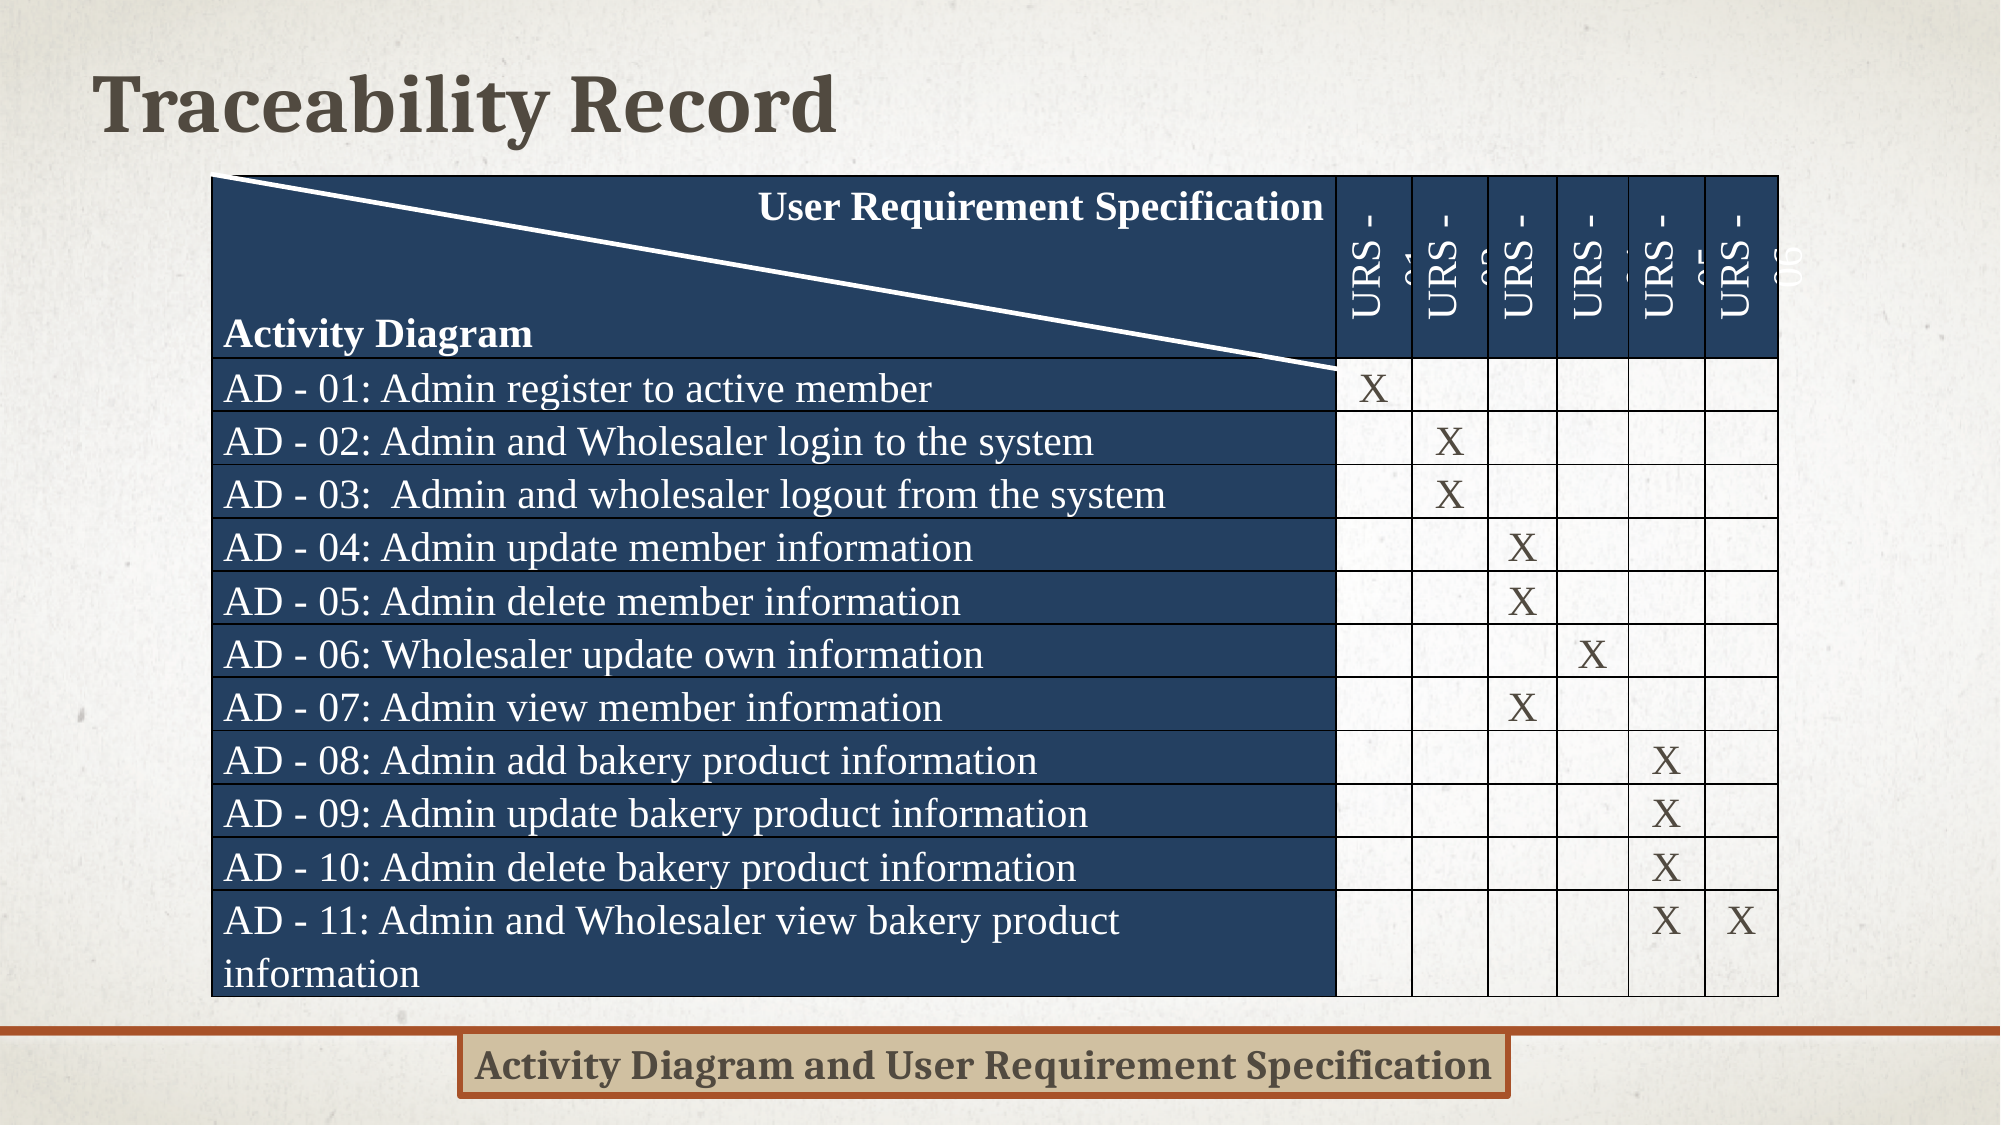

Traceability Record

| User Requirement Specification Activity Diagram | URS - 01 | URS - 02 | URS - 03 | URS - 04 | URS - 05 | URS - 06 |
| --- | --- | --- | --- | --- | --- | --- |
| AD - 01: Admin register to active member | X |  |  |  |  |  |
| AD - 02: Admin and Wholesaler login to the system |  | X |  |  |  |  |
| AD - 03: Admin and wholesaler logout from the system |  | X |  |  |  |  |
| AD - 04: Admin update member information |  |  | X |  |  |  |
| AD - 05: Admin delete member information |  |  | X |  |  |  |
| AD - 06: Wholesaler update own information |  |  |  | X |  |  |
| AD - 07: Admin view member information |  |  | X |  |  |  |
| AD - 08: Admin add bakery product information |  |  |  |  | X |  |
| AD - 09: Admin update bakery product information |  |  |  |  | X |  |
| AD - 10: Admin delete bakery product information |  |  |  |  | X |  |
| AD - 11: Admin and Wholesaler view bakery product information |  |  |  |  | X | X |
Activity Diagram and User Requirement Specification